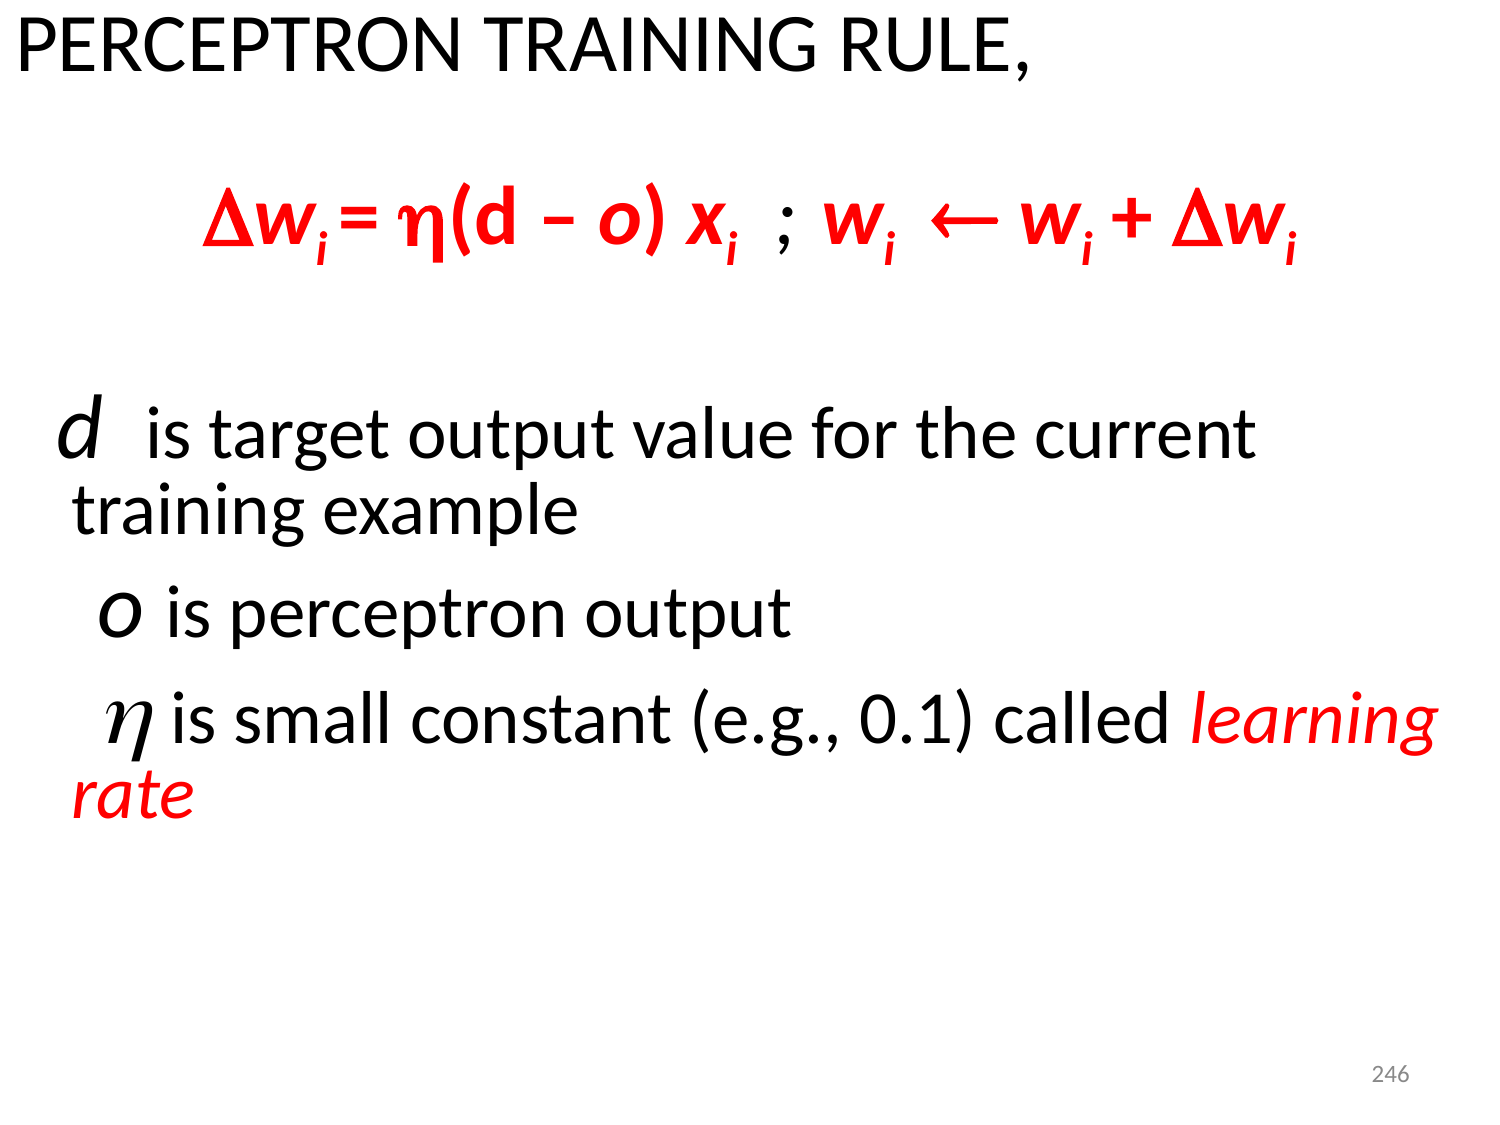

PERCEPTRON TRAINING RULE,

          Δwi = η(d – o) xi  ;	wi  ← wi + Δwi

  d  is target output value for the current   	training example
    o is perceptron output
    η is small constant (e.g., 0.1) called learning rate

246